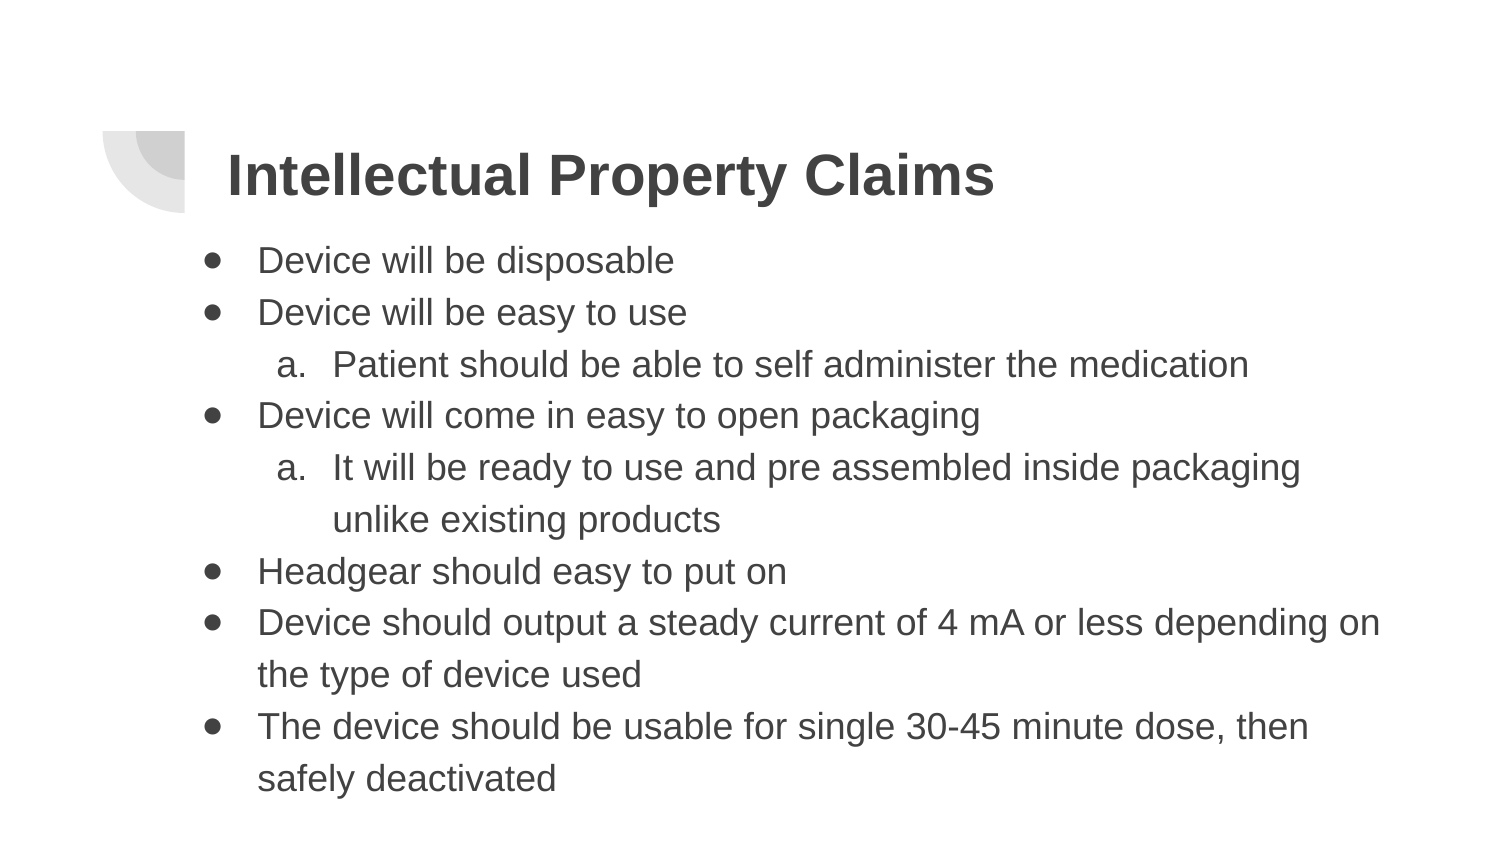

# Intellectual Property Claims
Device will be disposable
Device will be easy to use
Patient should be able to self administer the medication
Device will come in easy to open packaging
It will be ready to use and pre assembled inside packaging unlike existing products
Headgear should easy to put on
Device should output a steady current of 4 mA or less depending on the type of device used
The device should be usable for single 30-45 minute dose, then safely deactivated